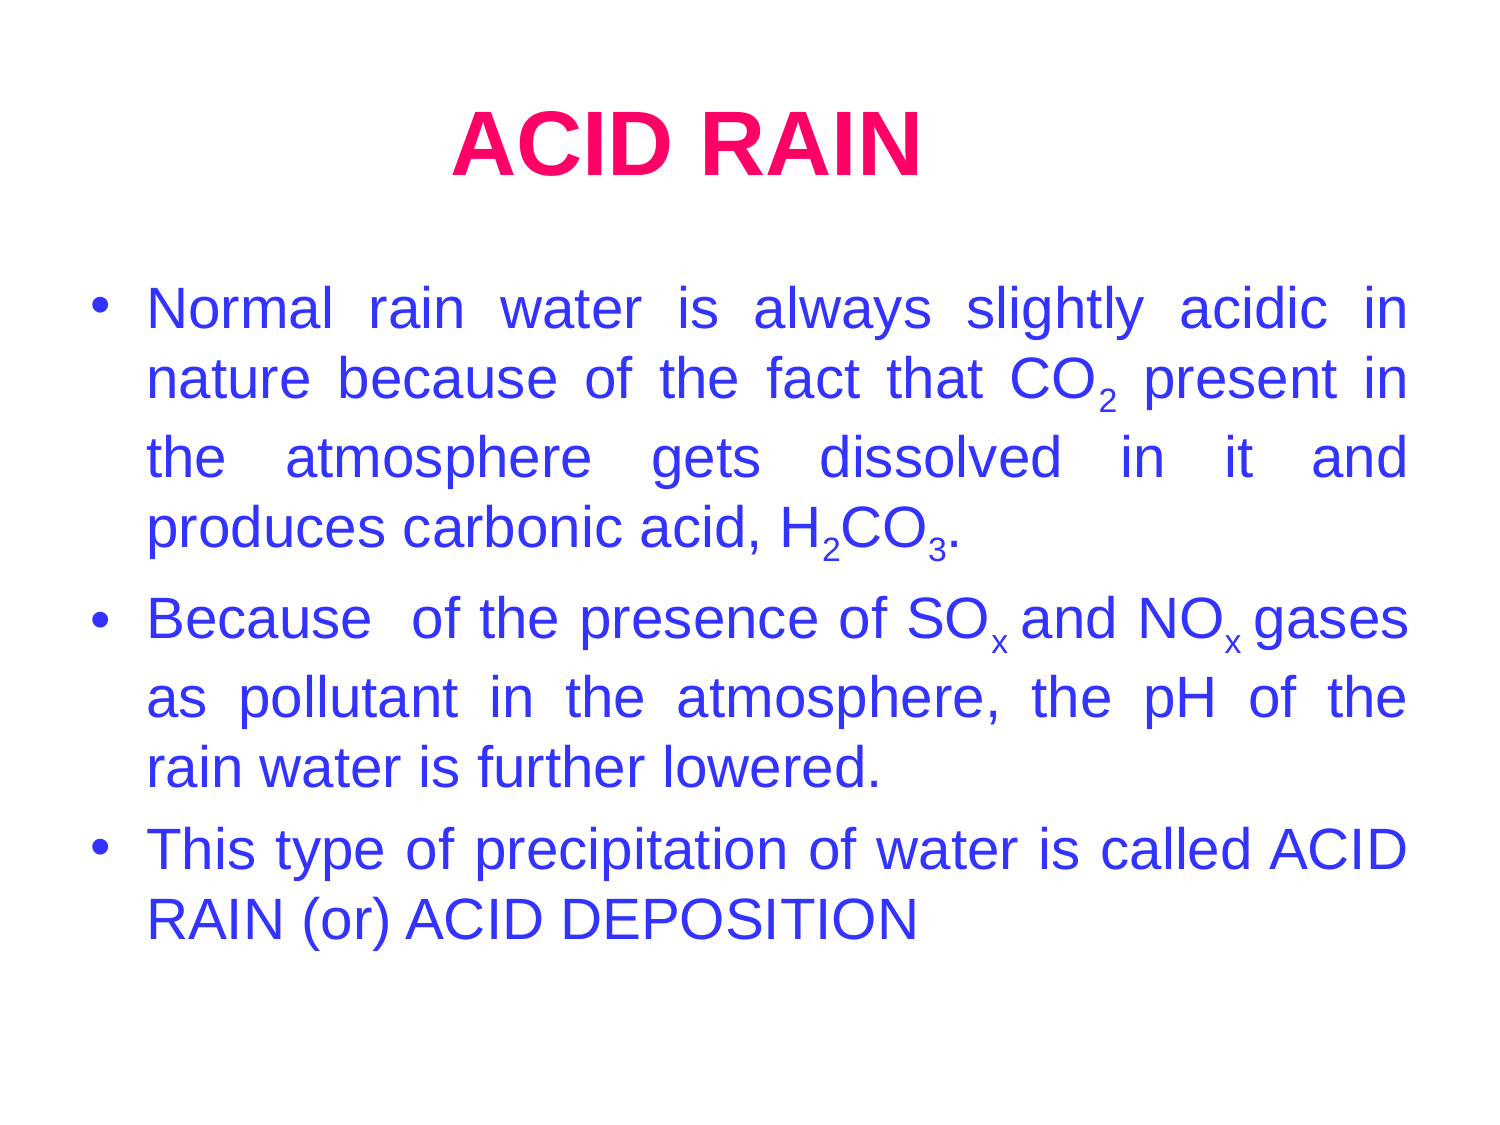

# ACID RAIN
Normal rain water is always slightly acidic in nature because of the fact that CO2 present in the atmosphere gets dissolved in it and produces carbonic acid, H2CO3.
Because  of the presence of SOx and NOx gases as pollutant in the atmosphere, the pH of the rain water is further lowered.
This type of precipitation of water is called ACID RAIN (or) ACID DEPOSITION